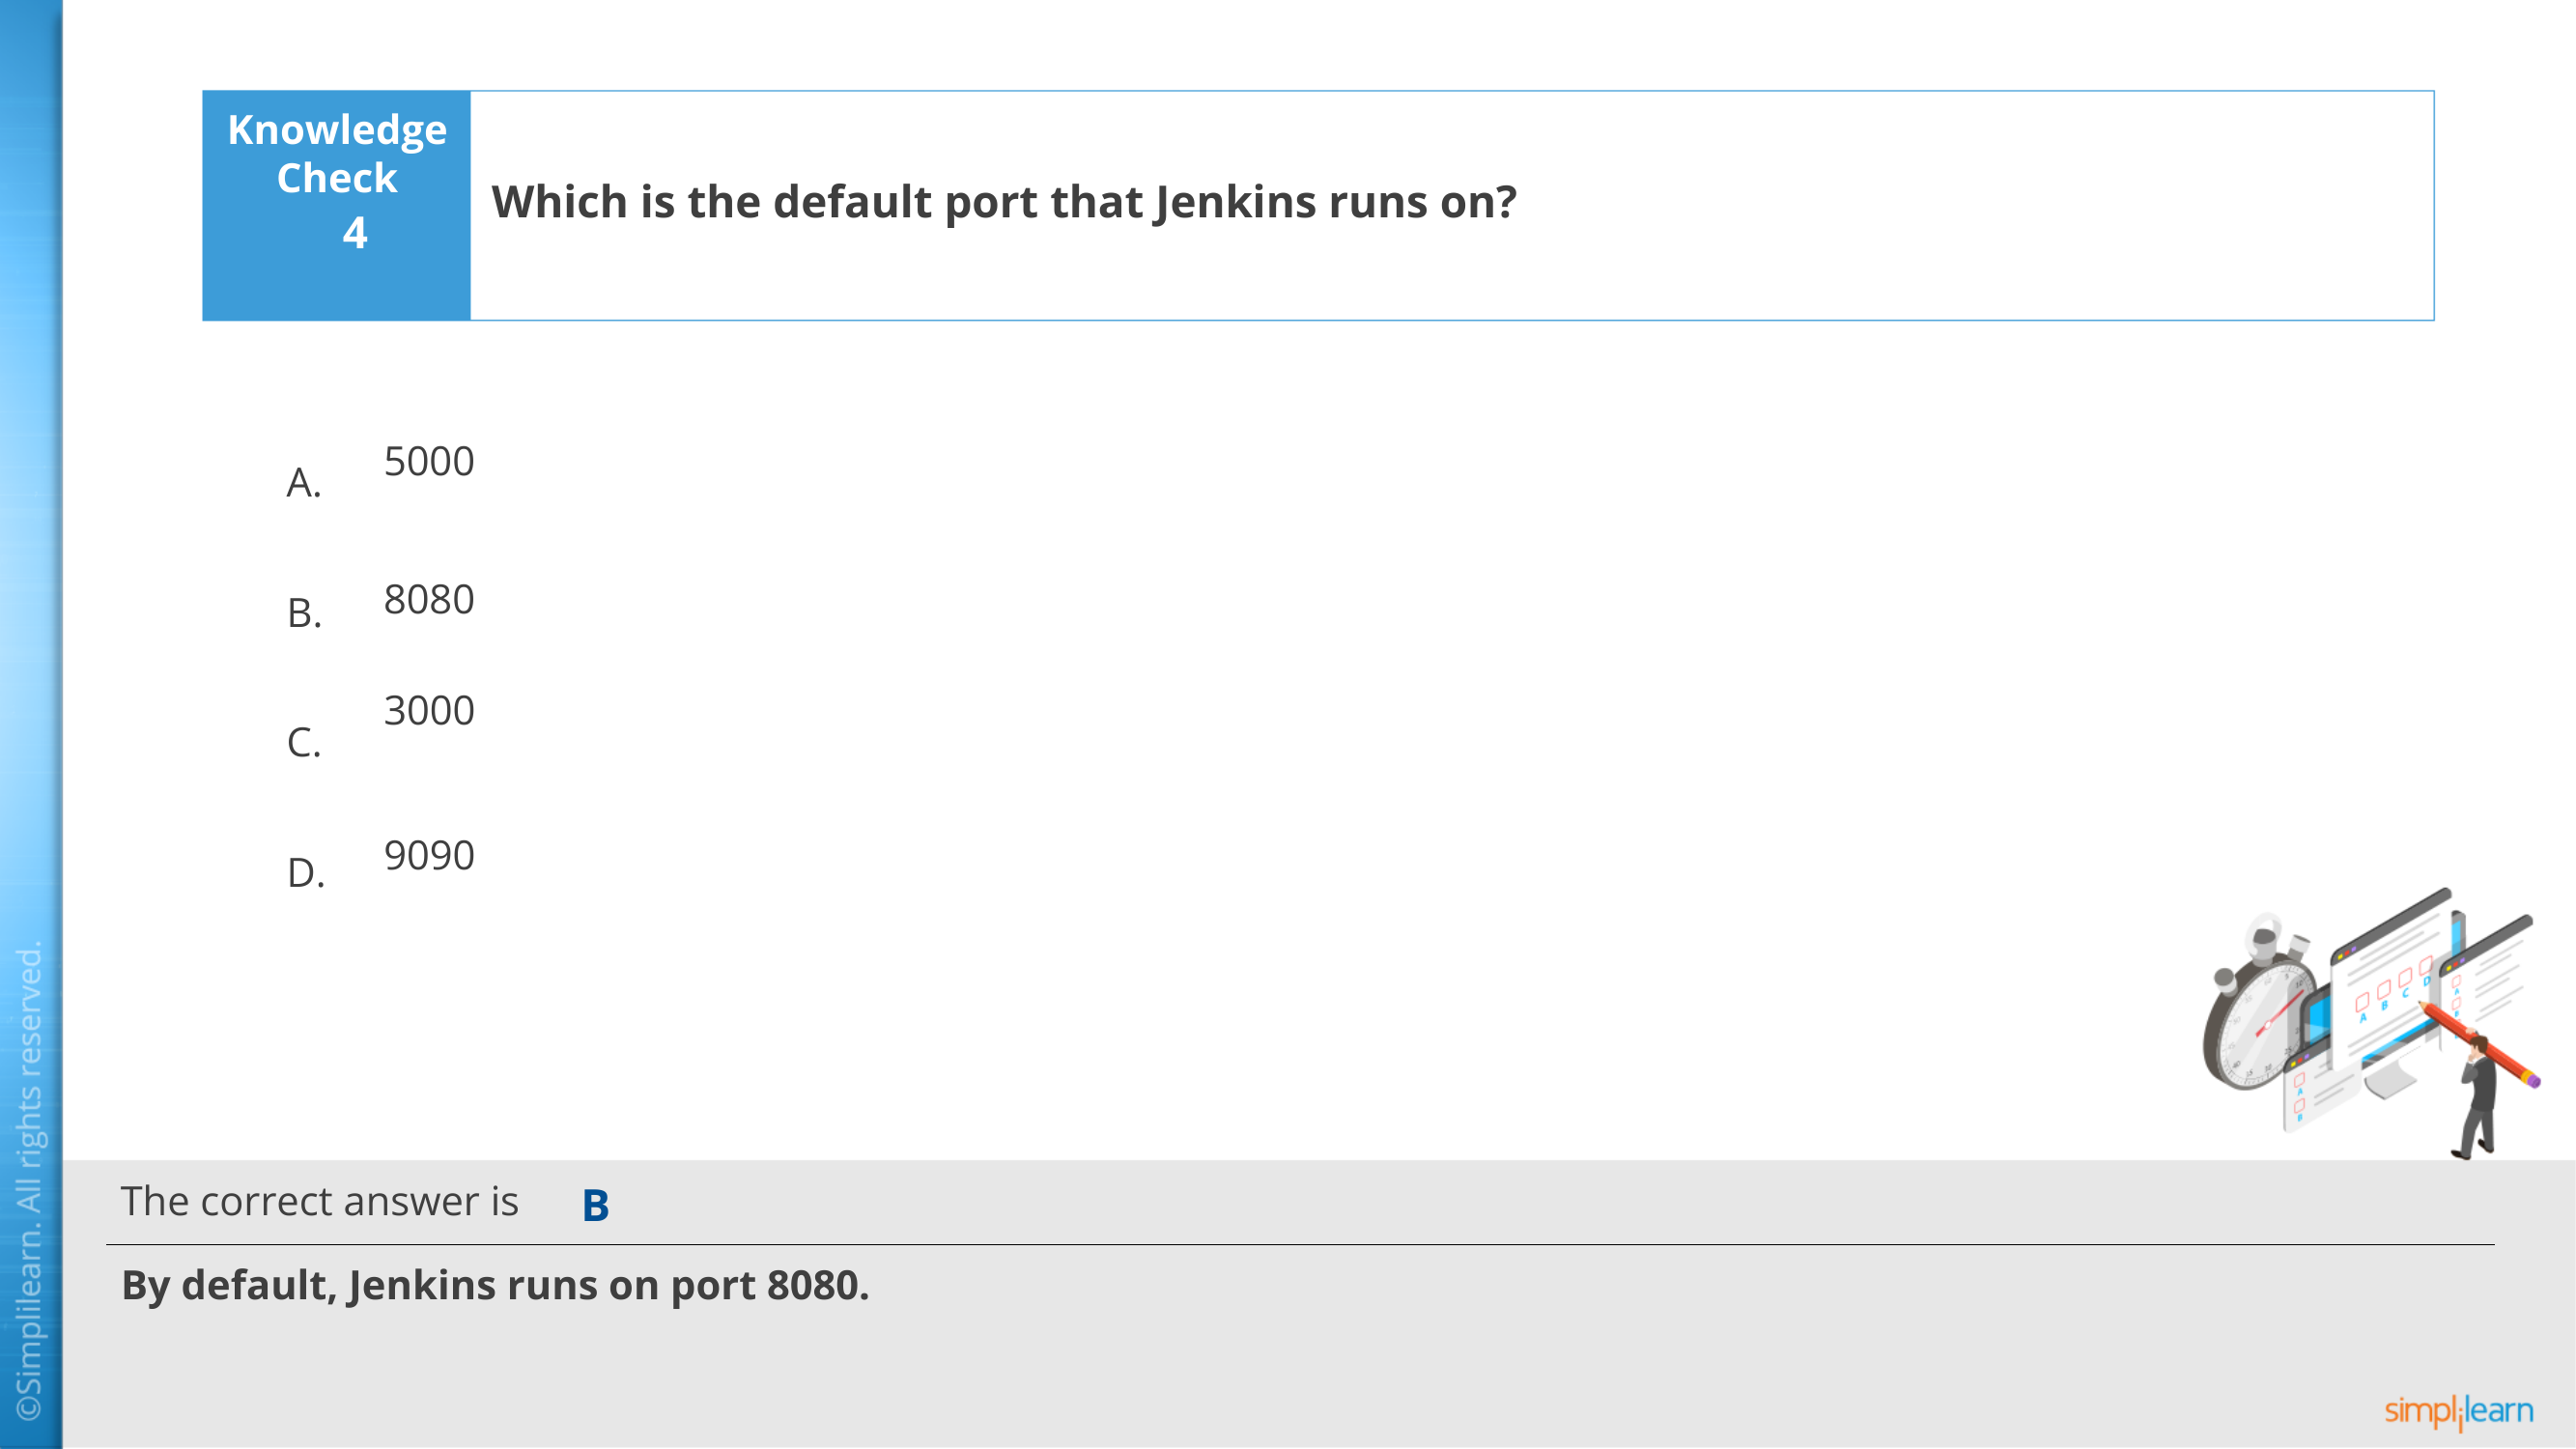

Which is the default port that Jenkins runs on?
4
5000
8080
3000
9090
B
By default, Jenkins runs on port 8080.